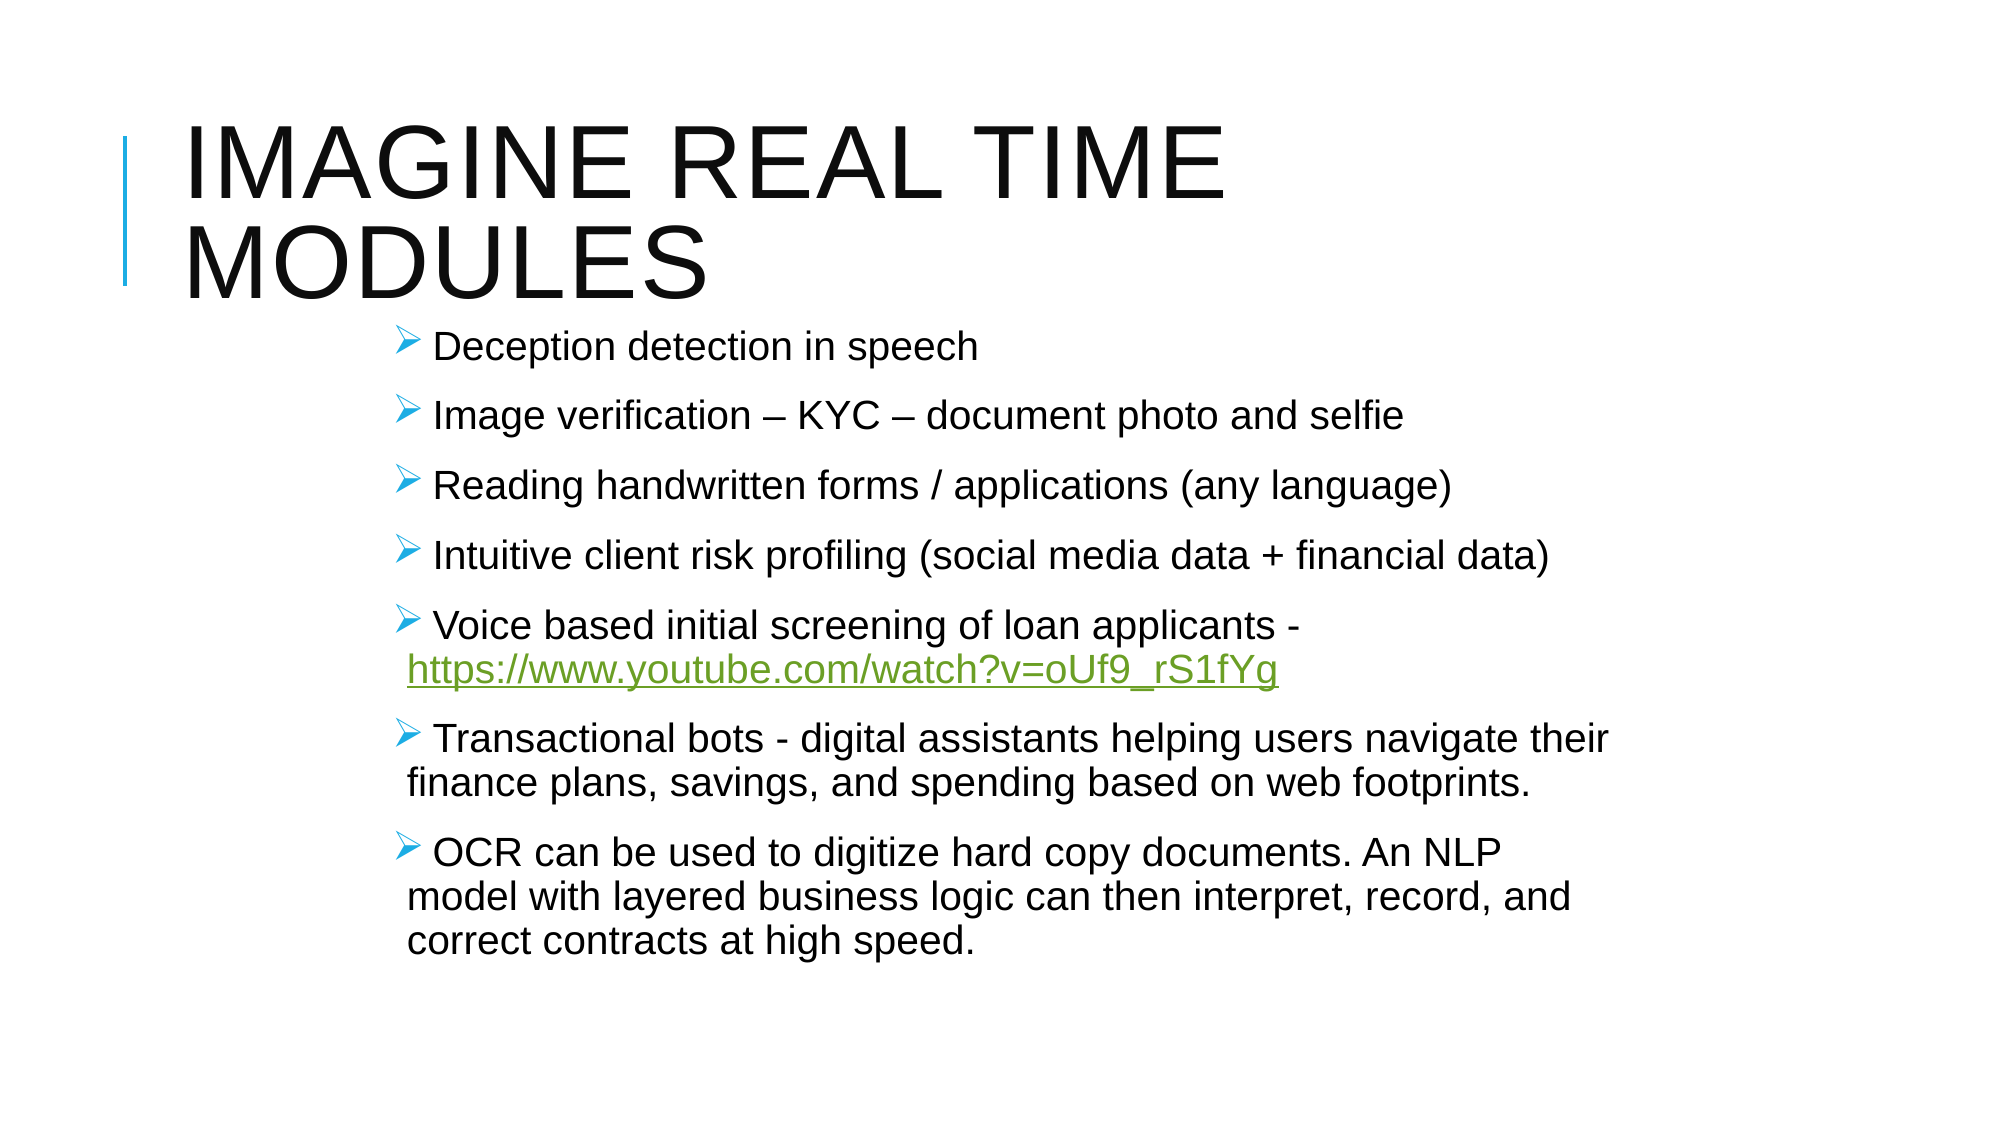

# Imagine Real Time Modules
 Deception detection in speech
 Image verification – KYC – document photo and selfie
 Reading handwritten forms / applications (any language)
 Intuitive client risk profiling (social media data + financial data)
 Voice based initial screening of loan applicants - https://www.youtube.com/watch?v=oUf9_rS1fYg
 Transactional bots - digital assistants helping users navigate their finance plans, savings, and spending based on web footprints.
 OCR can be used to digitize hard copy documents. An NLP model with layered business logic can then interpret, record, and correct contracts at high speed.